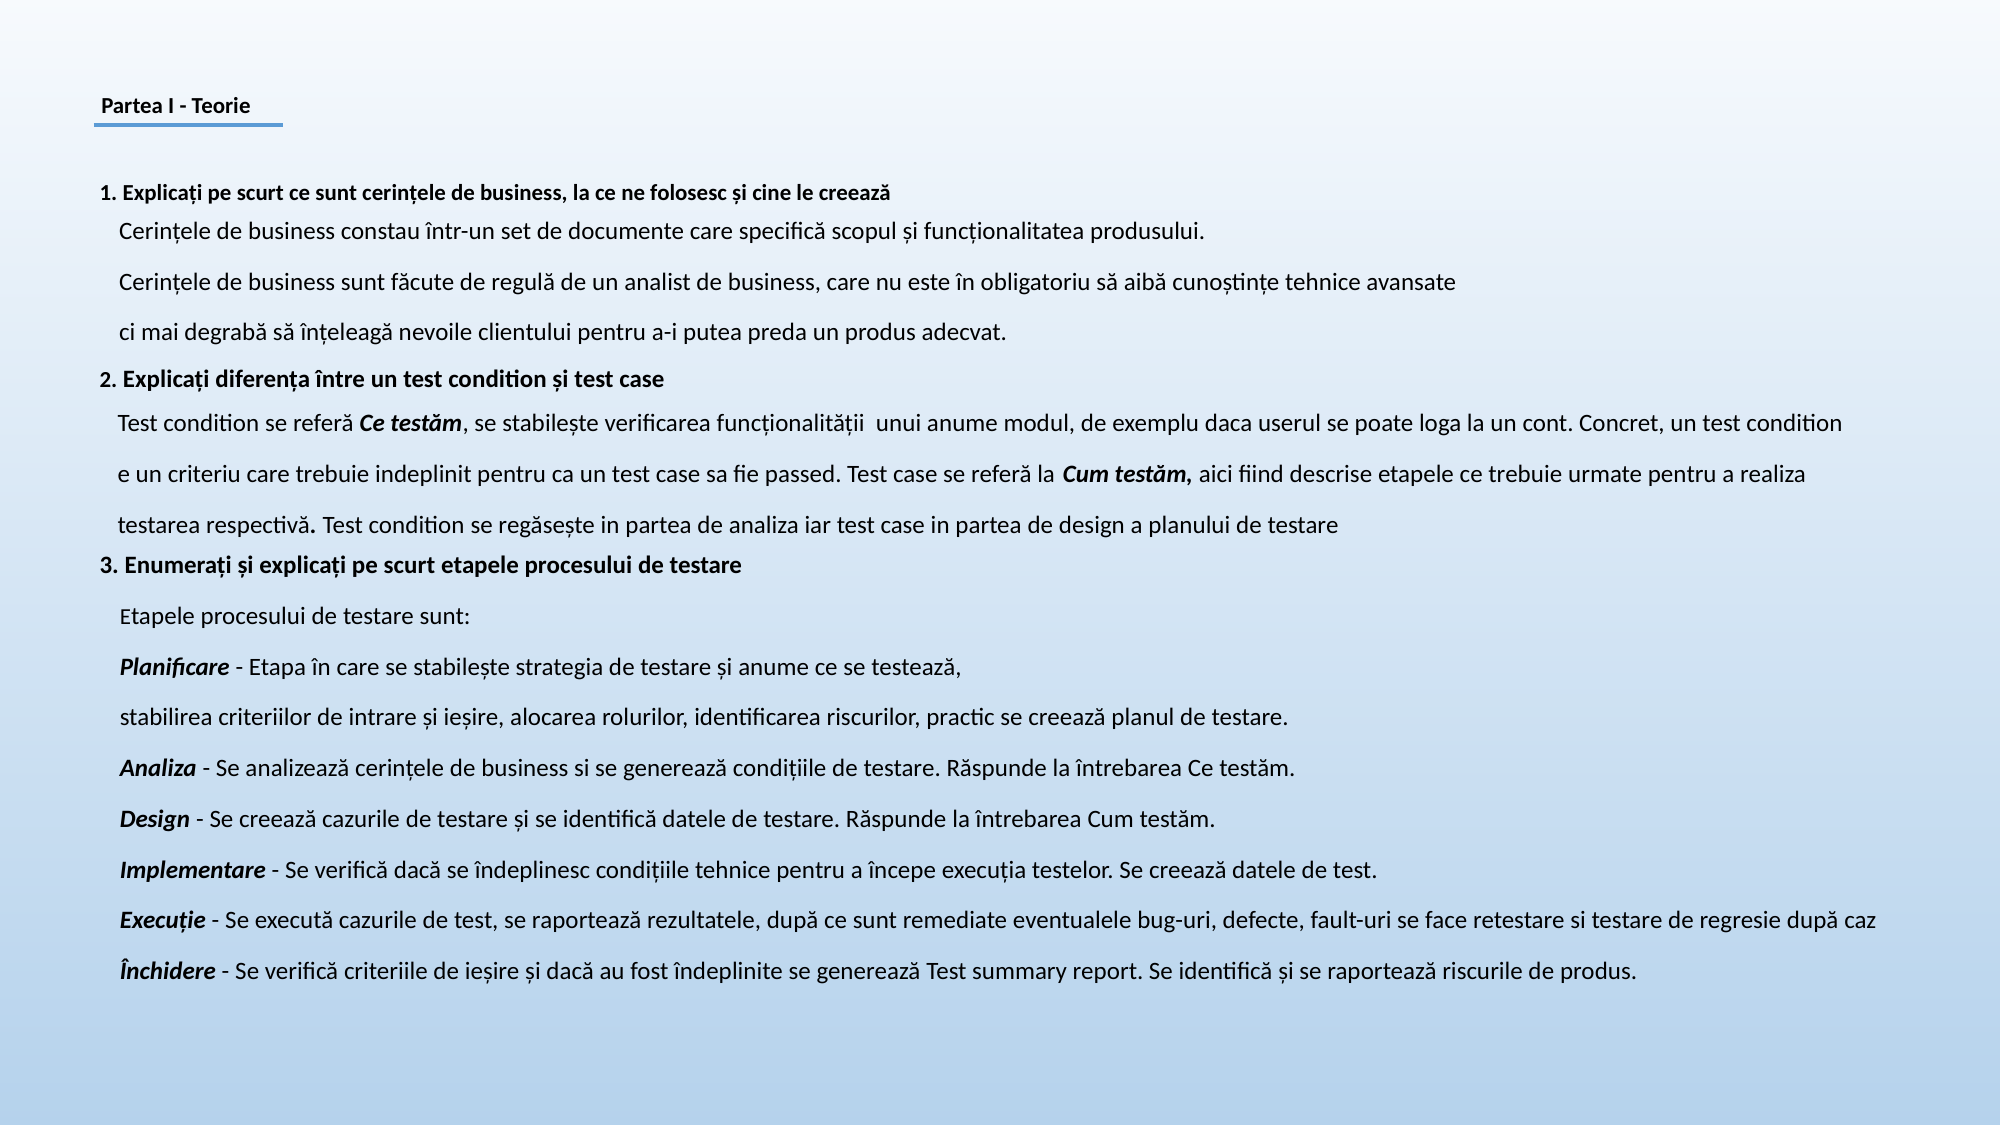

Partea I - Teorie

1. Explicați pe scurt ce sunt cerințele de business, la ce ne folosesc și cine le creează
Cerințele de business constau într-un set de documente care specifică scopul și funcționalitatea produsului.
Cerințele de business sunt făcute de regulă de un analist de business, care nu este în obligatoriu să aibă cunoștințe tehnice avansate
ci mai degrabă să înțeleagă nevoile clientului pentru a-i putea preda un produs adecvat.
2. Explicați diferența între un test condition și test case
Test condition se referă Ce testăm, se stabilește verificarea funcționalității  unui anume modul, de exemplu daca userul se poate loga la un cont. Concret, un test condition
e un criteriu care trebuie indeplinit pentru ca un test case sa fie passed. Test case se referă la Cum testăm, aici fiind descrise etapele ce trebuie urmate pentru a realiza
testarea respectivă. Test condition se regăsește in partea de analiza iar test case in partea de design a planului de testare
3. Enumerați și explicați pe scurt etapele procesului de testare
Etapele procesului de testare sunt:
Planificare - Etapa în care se stabilește strategia de testare și anume ce se testează,
stabilirea criteriilor de intrare și ieșire, alocarea rolurilor, identificarea riscurilor, practic se creează planul de testare.
Analiza - Se analizează cerințele de business si se generează condițiile de testare. Răspunde la întrebarea Ce testăm.
Design - Se creează cazurile de testare și se identifică datele de testare. Răspunde la întrebarea Cum testăm.
Implementare - Se verifică dacă se îndeplinesc condițiile tehnice pentru a începe execuția testelor. Se creează datele de test.
Execuție - Se execută cazurile de test, se raportează rezultatele, după ce sunt remediate eventualele bug-uri, defecte, fault-uri se face retestare si testare de regresie după caz
Închidere - Se verifică criteriile de ieșire și dacă au fost îndeplinite se generează Test summary report. Se identifică și se raportează riscurile de produs.